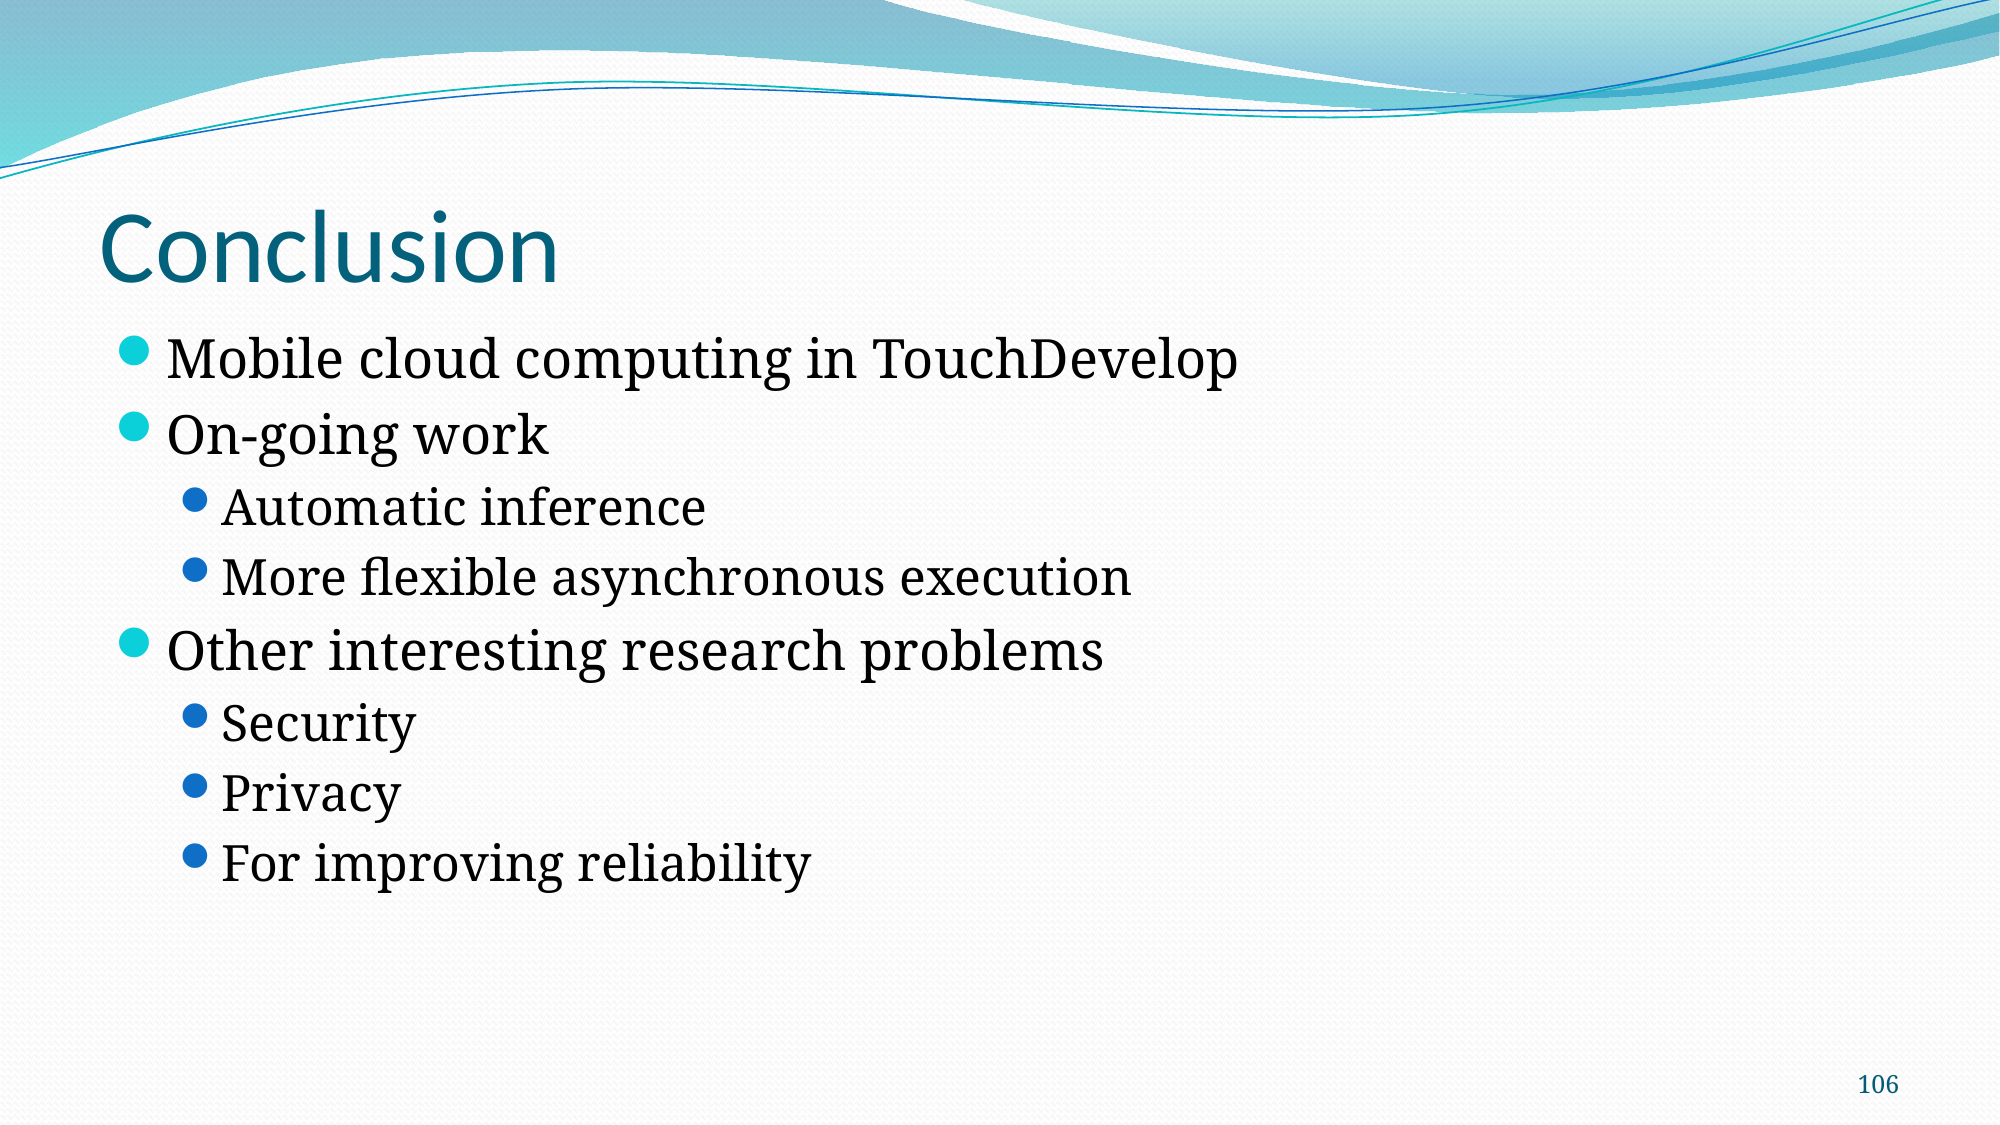

# Conclusion
Mobile cloud computing in TouchDevelop
On-going work
Automatic inference
More flexible asynchronous execution
Other interesting research problems
Security
Privacy
For improving reliability

106